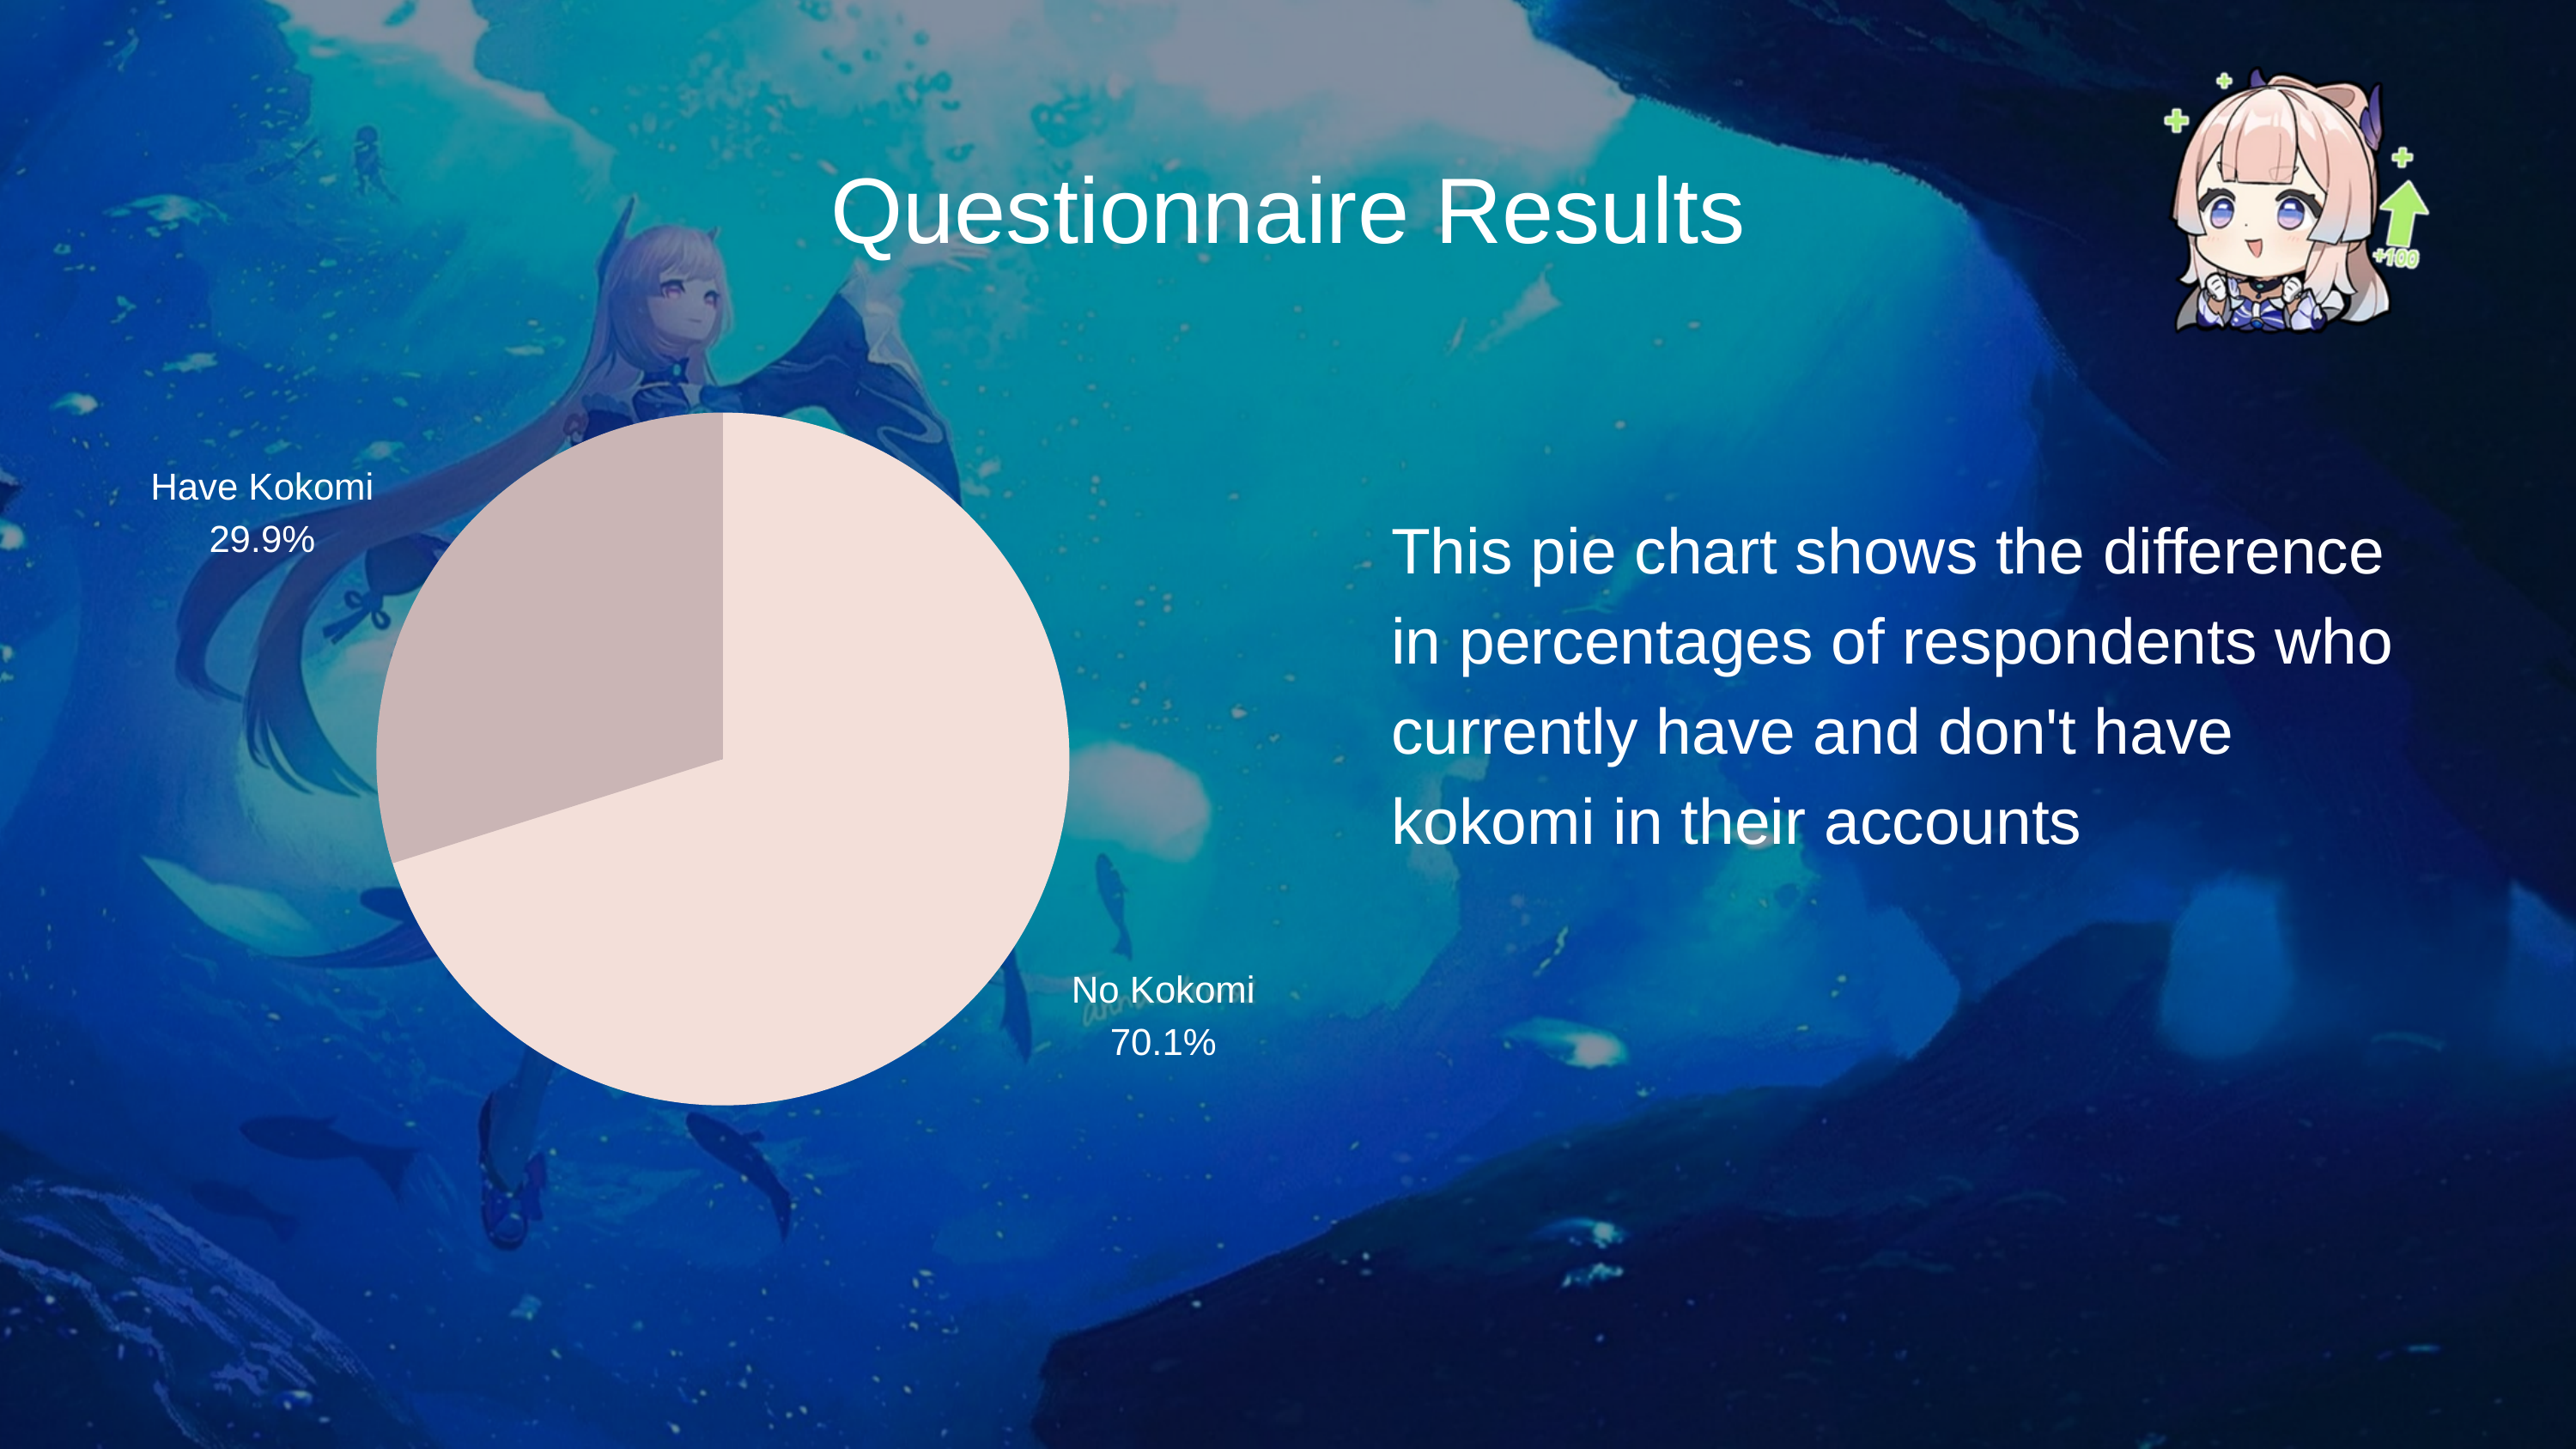

Questionnaire Results

Have Kokomi
29.9%
No Kokomi
70.1%
This pie chart shows the difference in percentages of respondents who currently have and don't have kokomi in their accounts